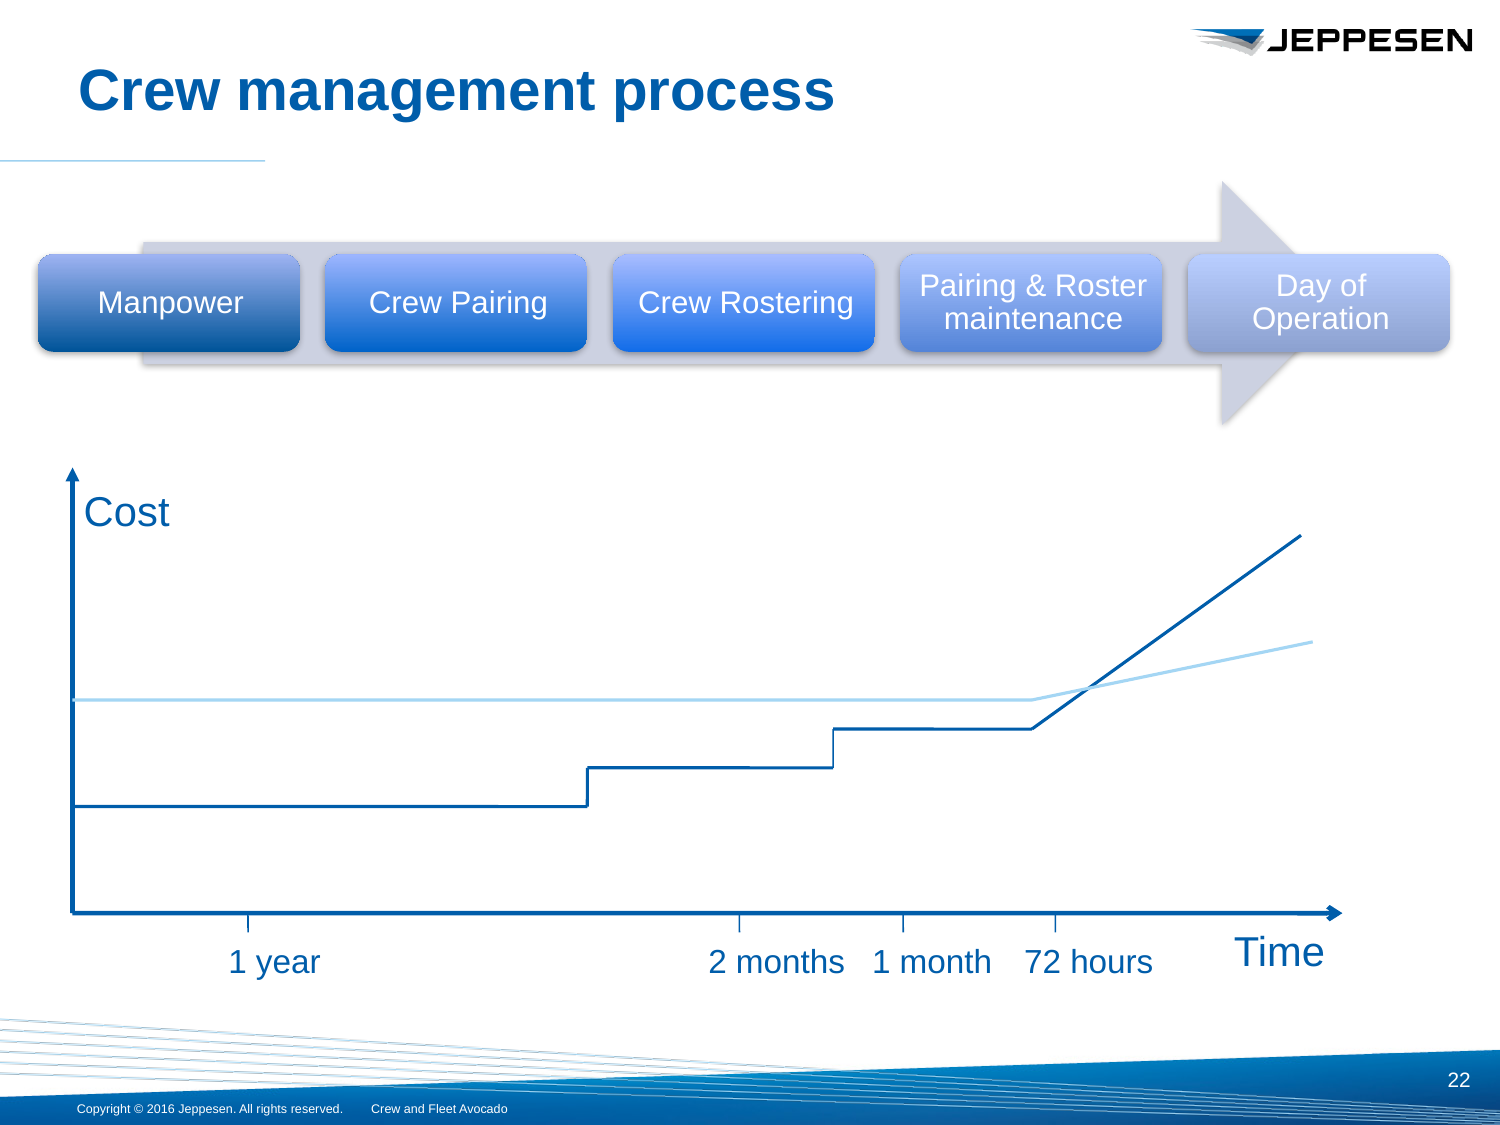

# Crew management process
Manpower
Crew Pairing
Crew Rostering
Pairing & Roster maintenance
Day of Operation

Cost

Time
1 year
2 months
1 month
72 hours
22